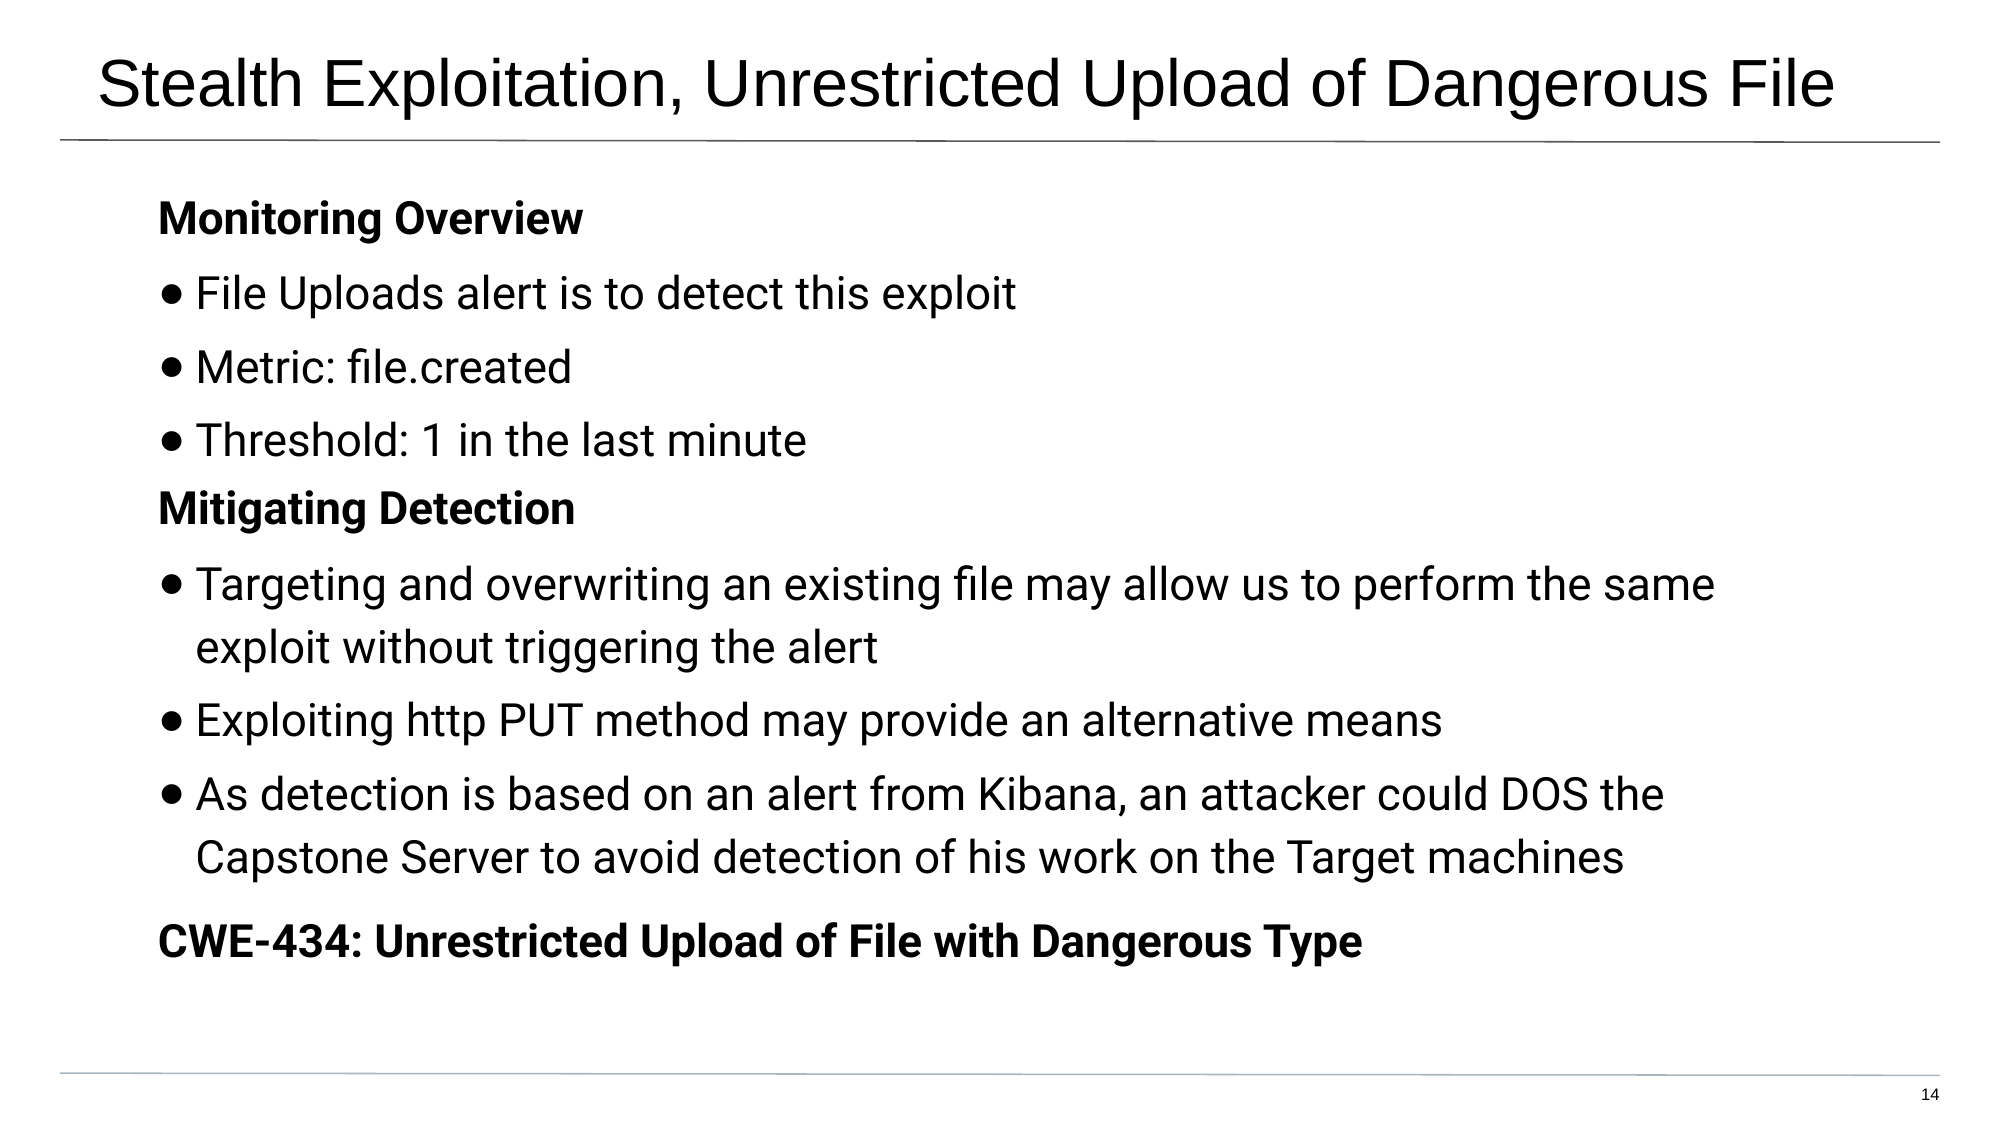

# Stealth Exploitation, Unrestricted Upload of Dangerous File
Monitoring Overview
File Uploads alert is to detect this exploit
Metric: file.created
Threshold: 1 in the last minute
Mitigating Detection
Targeting and overwriting an existing file may allow us to perform the same exploit without triggering the alert
Exploiting http PUT method may provide an alternative means
As detection is based on an alert from Kibana, an attacker could DOS the Capstone Server to avoid detection of his work on the Target machines
CWE-434: Unrestricted Upload of File with Dangerous Type
14